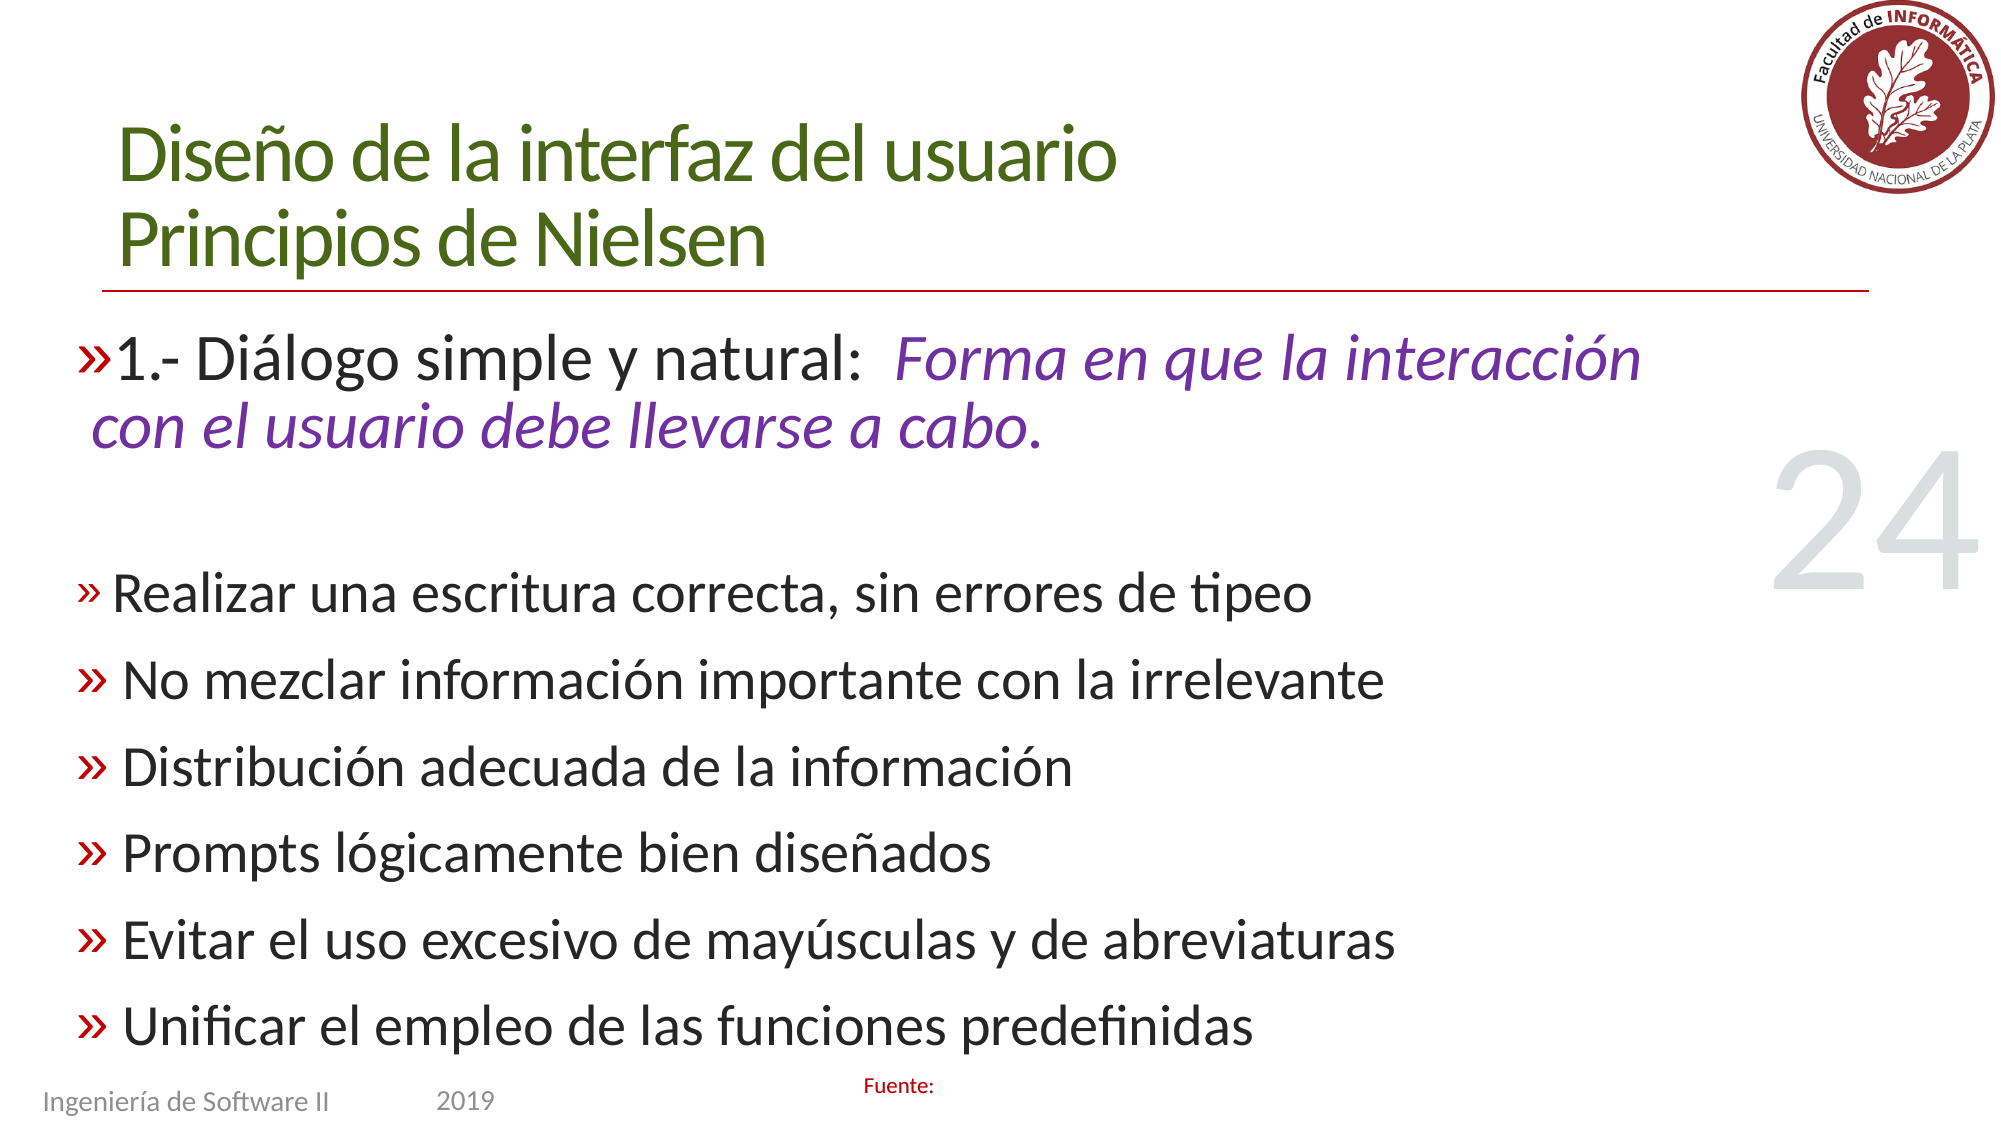

# Diseño de la interfaz del usuario Principios de Nielsen
1.- Diálogo simple y natural:  Forma en que la interacción con el usuario debe llevarse a cabo.

 Realizar una escritura correcta, sin errores de tipeo
 No mezclar información importante con la irrelevante
 Distribución adecuada de la información
 Prompts lógicamente bien diseñados
 Evitar el uso excesivo de mayúsculas y de abreviaturas
 Unificar el empleo de las funciones predefinidas
24

2019
Ingeniería de Software II